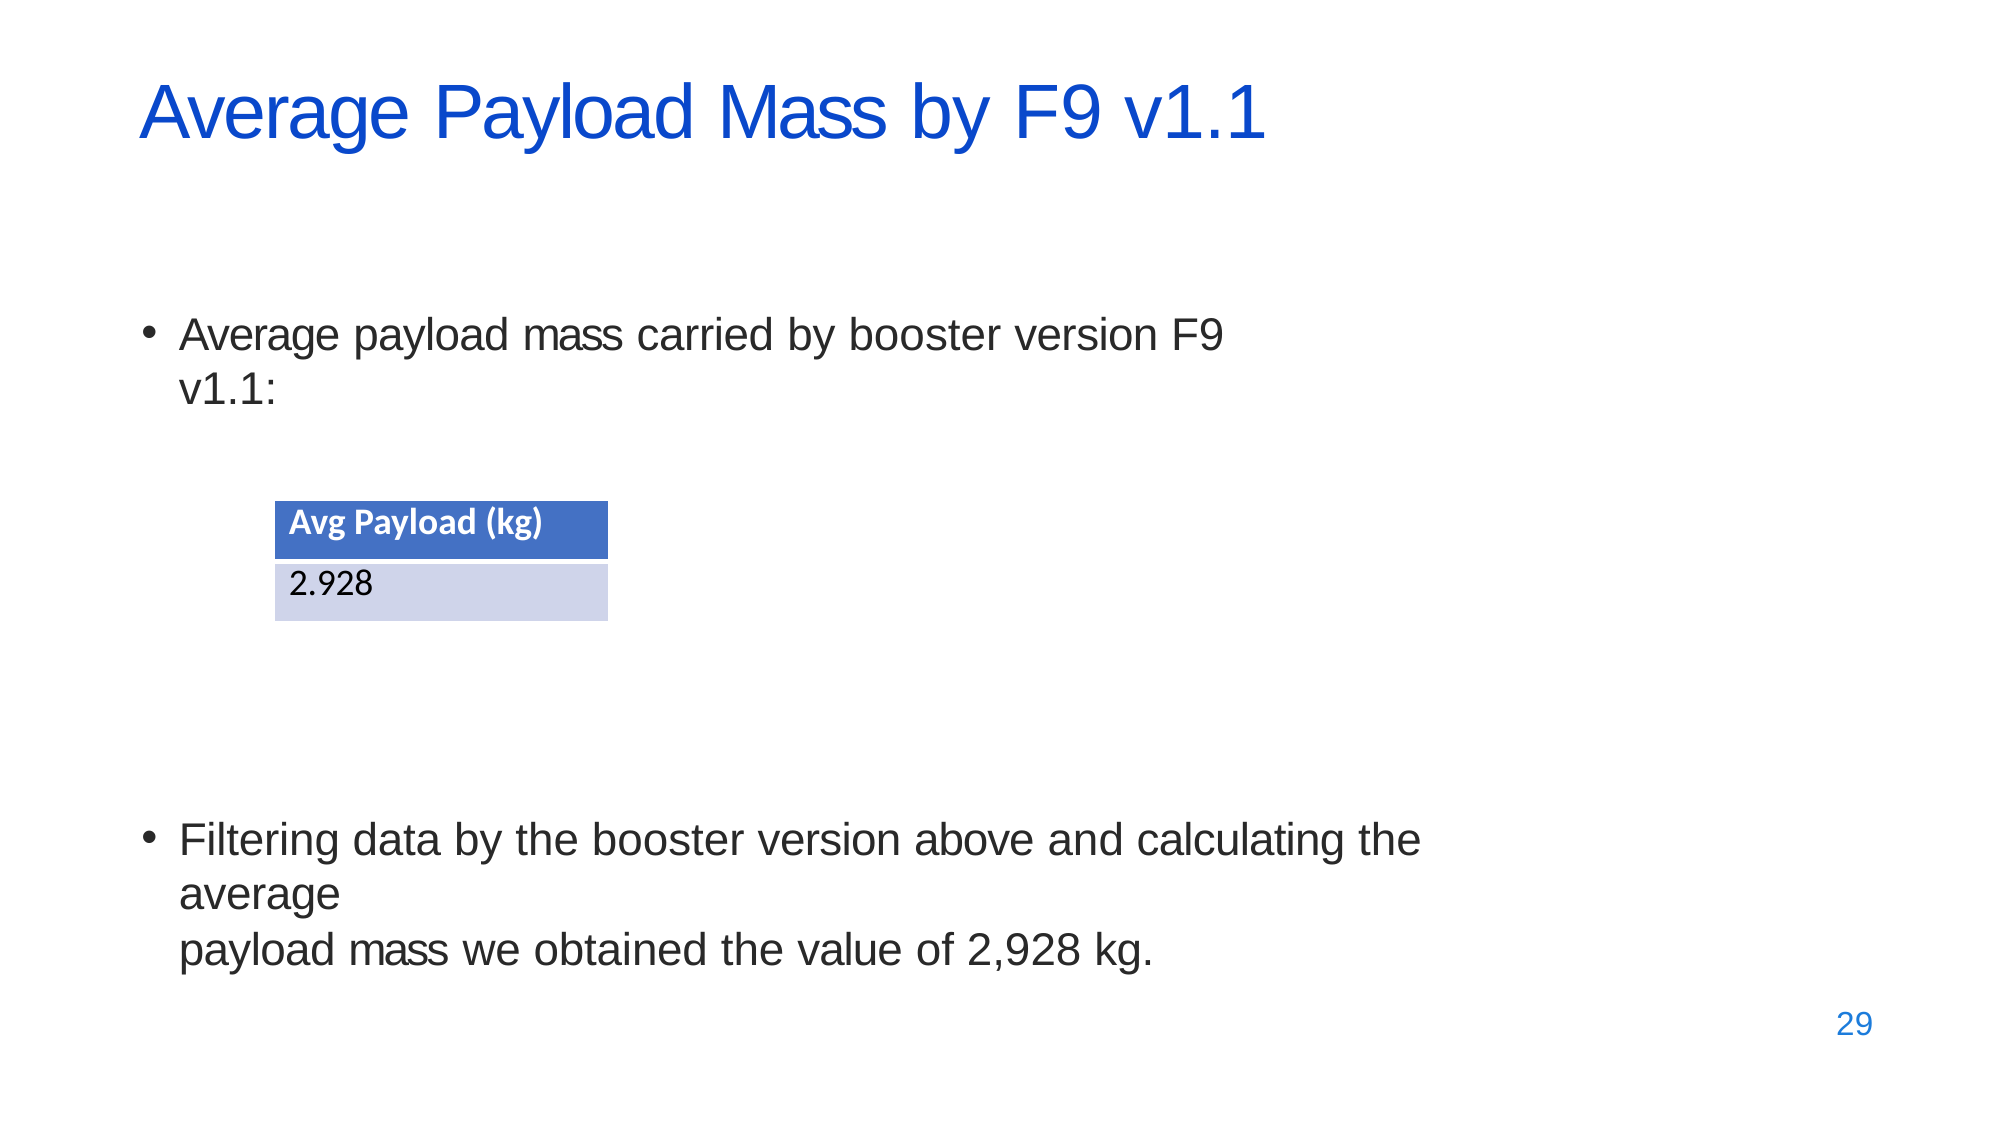

# Average Payload Mass by F9 v1.1
Average payload mass carried by booster version F9 v1.1:
| Avg Payload (kg) |
| --- |
| 2.928 |
Filtering data by the booster version above and calculating the average
payload mass we obtained the value of 2,928 kg.
29